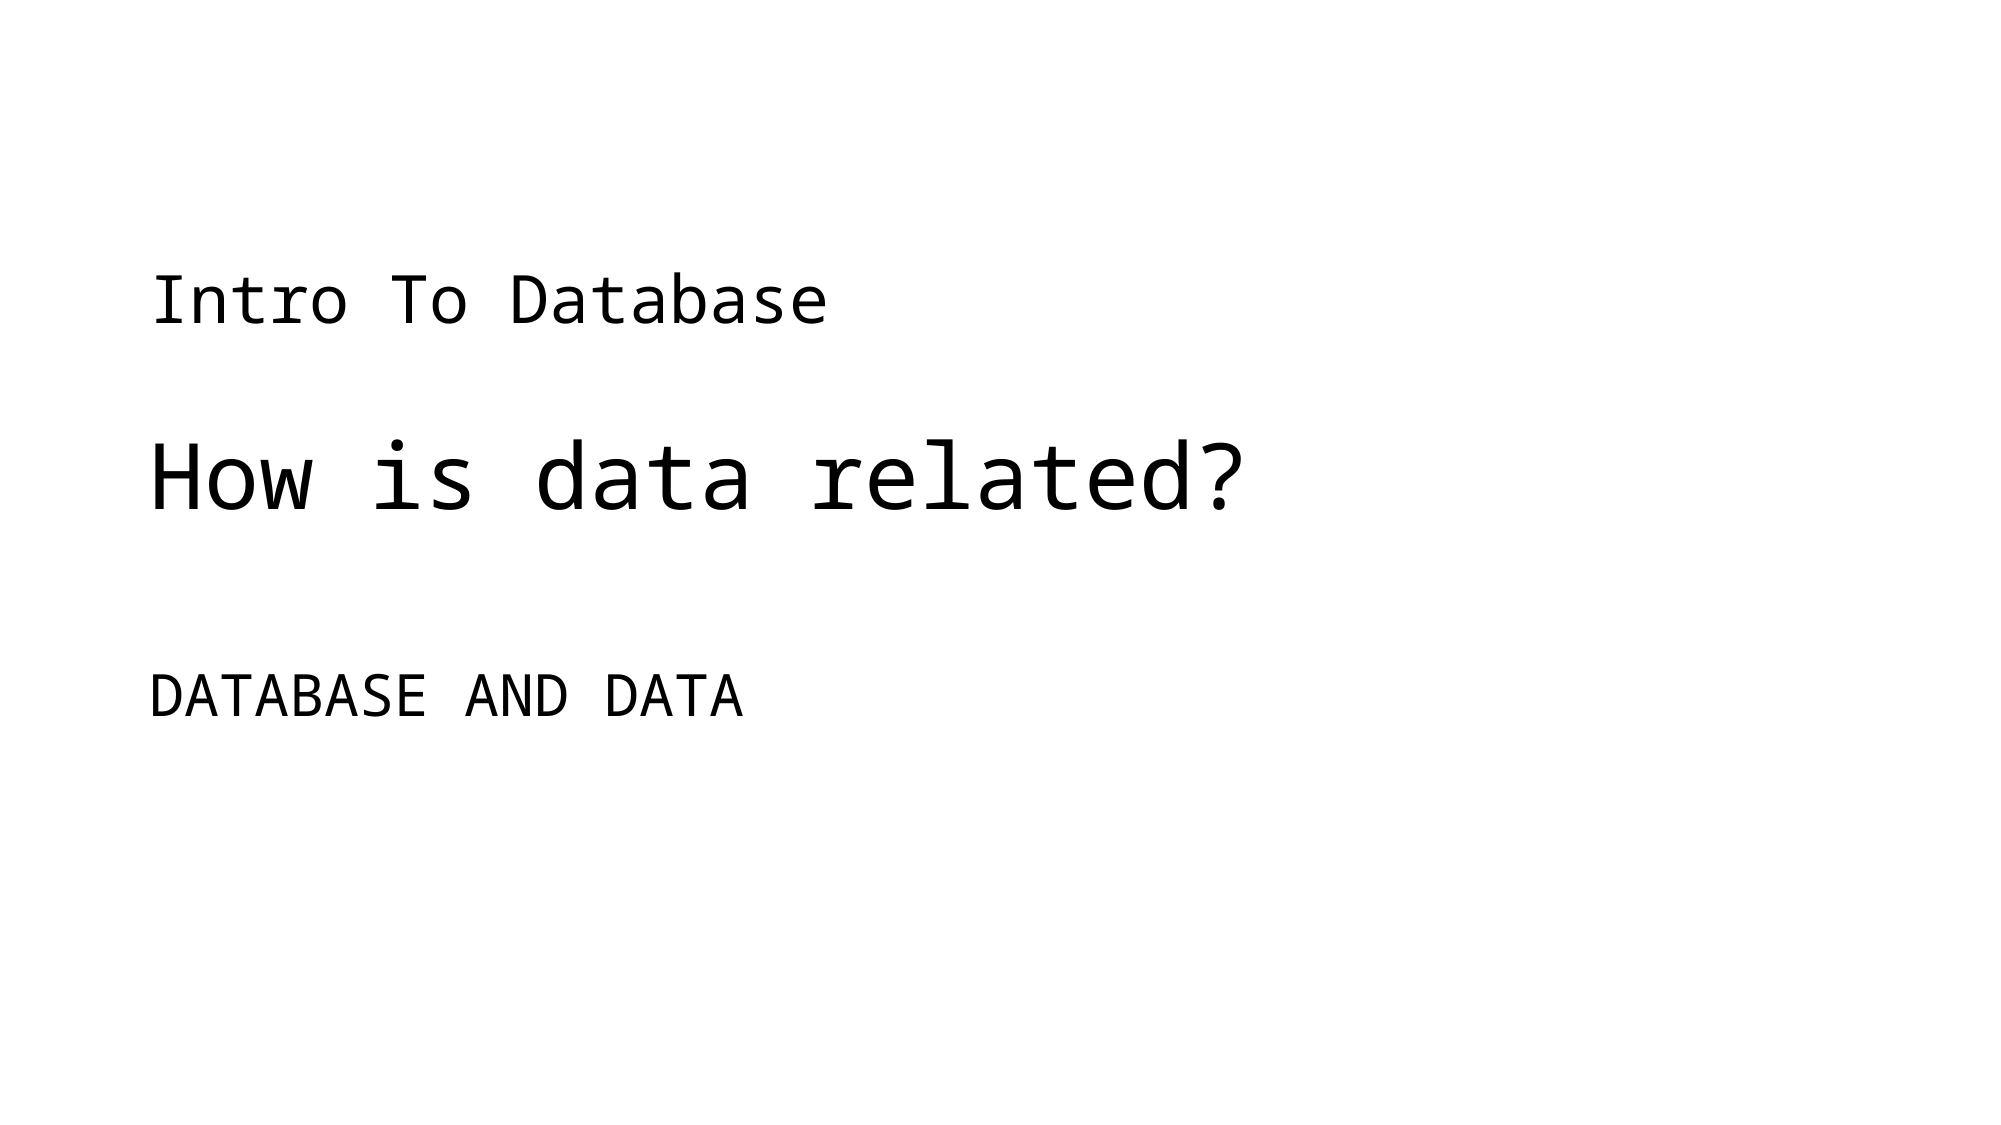

# Intro To Database
How is data related?
DATABASE AND DATA